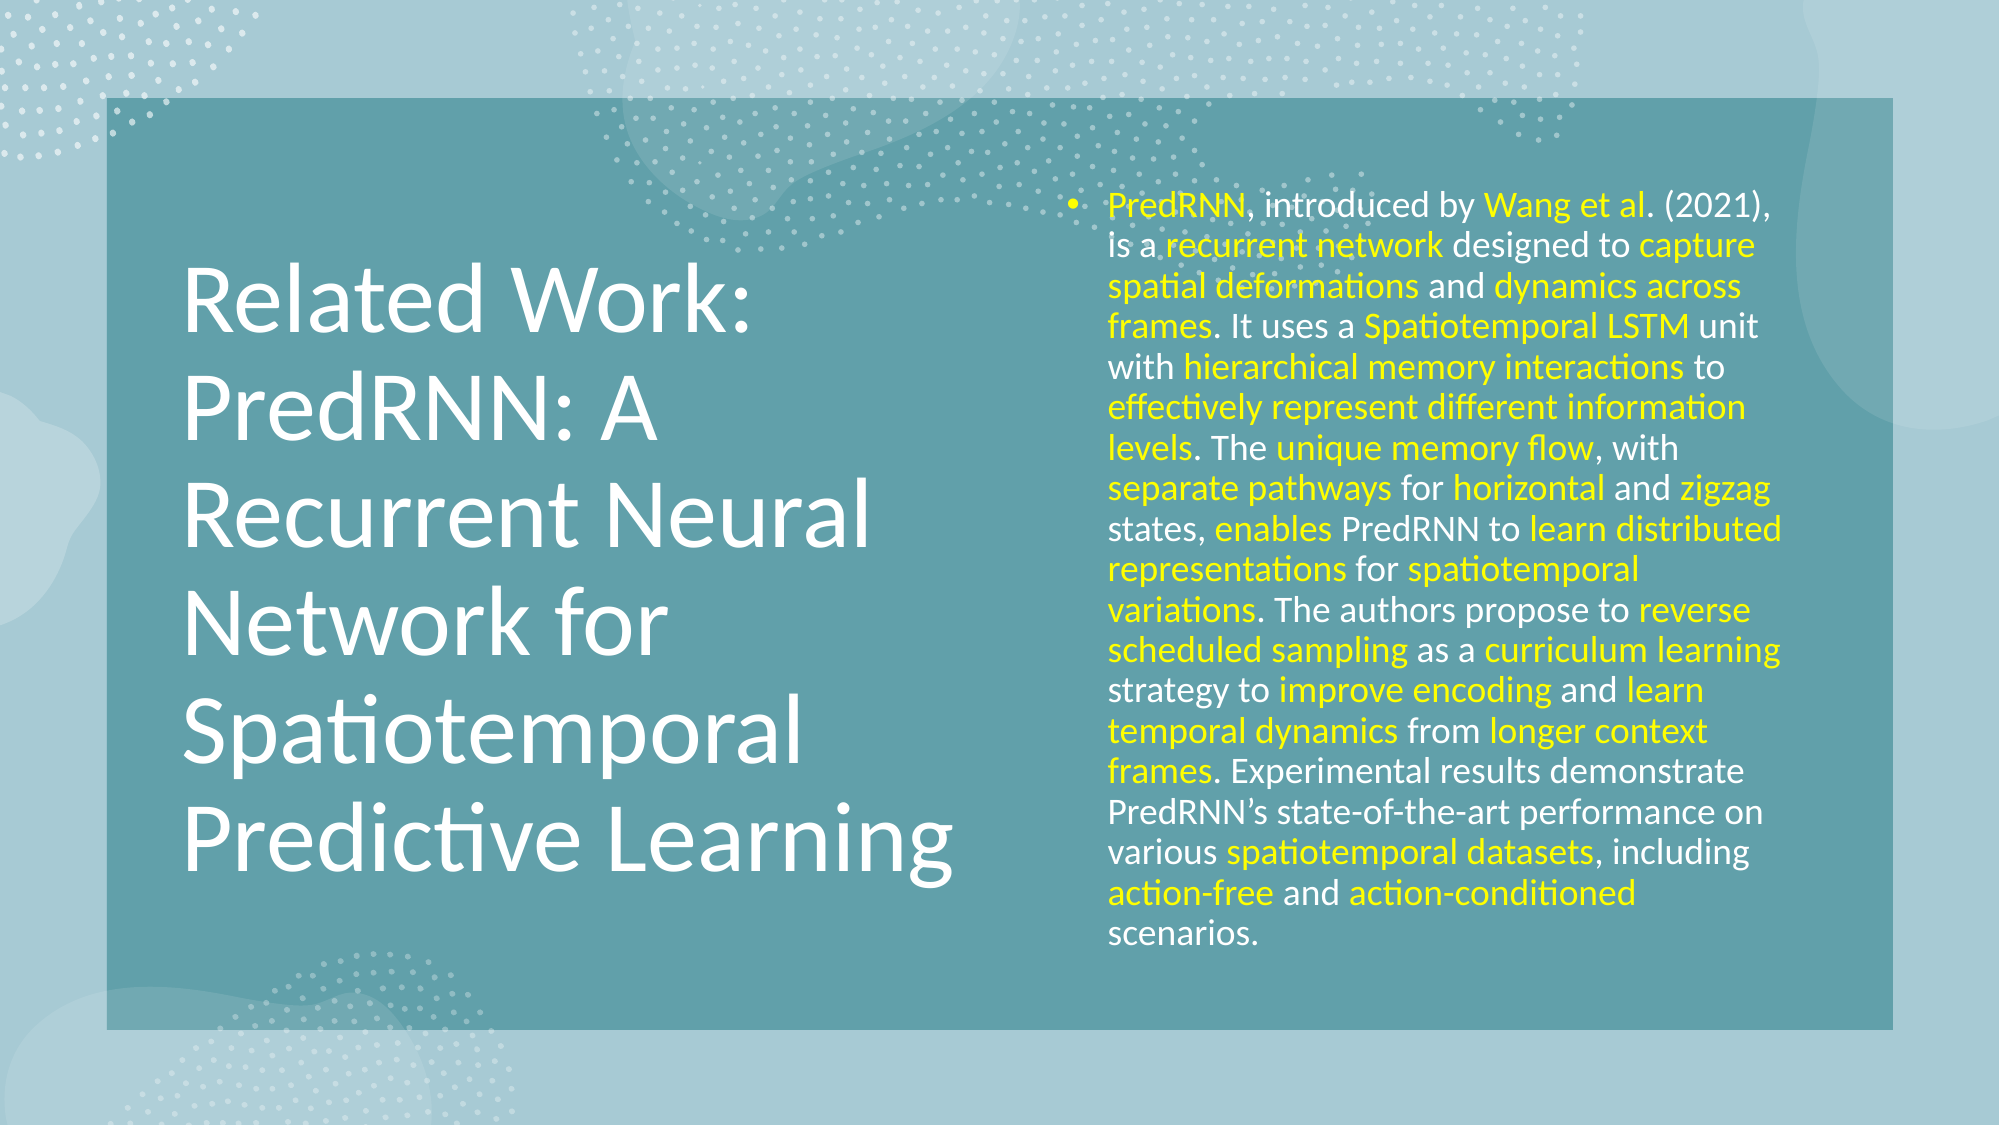

# Related Work: PredRNN: A Recurrent Neural Network for Spatiotemporal Predictive Learning
PredRNN, introduced by Wang et al. (2021), is a recurrent network designed to capture spatial deformations and dynamics across frames. It uses a Spatiotemporal LSTM unit with hierarchical memory interactions to effectively represent different information levels. The unique memory flow, with separate pathways for horizontal and zigzag states, enables PredRNN to learn distributed representations for spatiotemporal variations. The authors propose to reverse scheduled sampling as a curriculum learning strategy to improve encoding and learn temporal dynamics from longer context frames. Experimental results demonstrate PredRNN’s state-of-the-art performance on various spatiotemporal datasets, including action-free and action-conditioned scenarios.